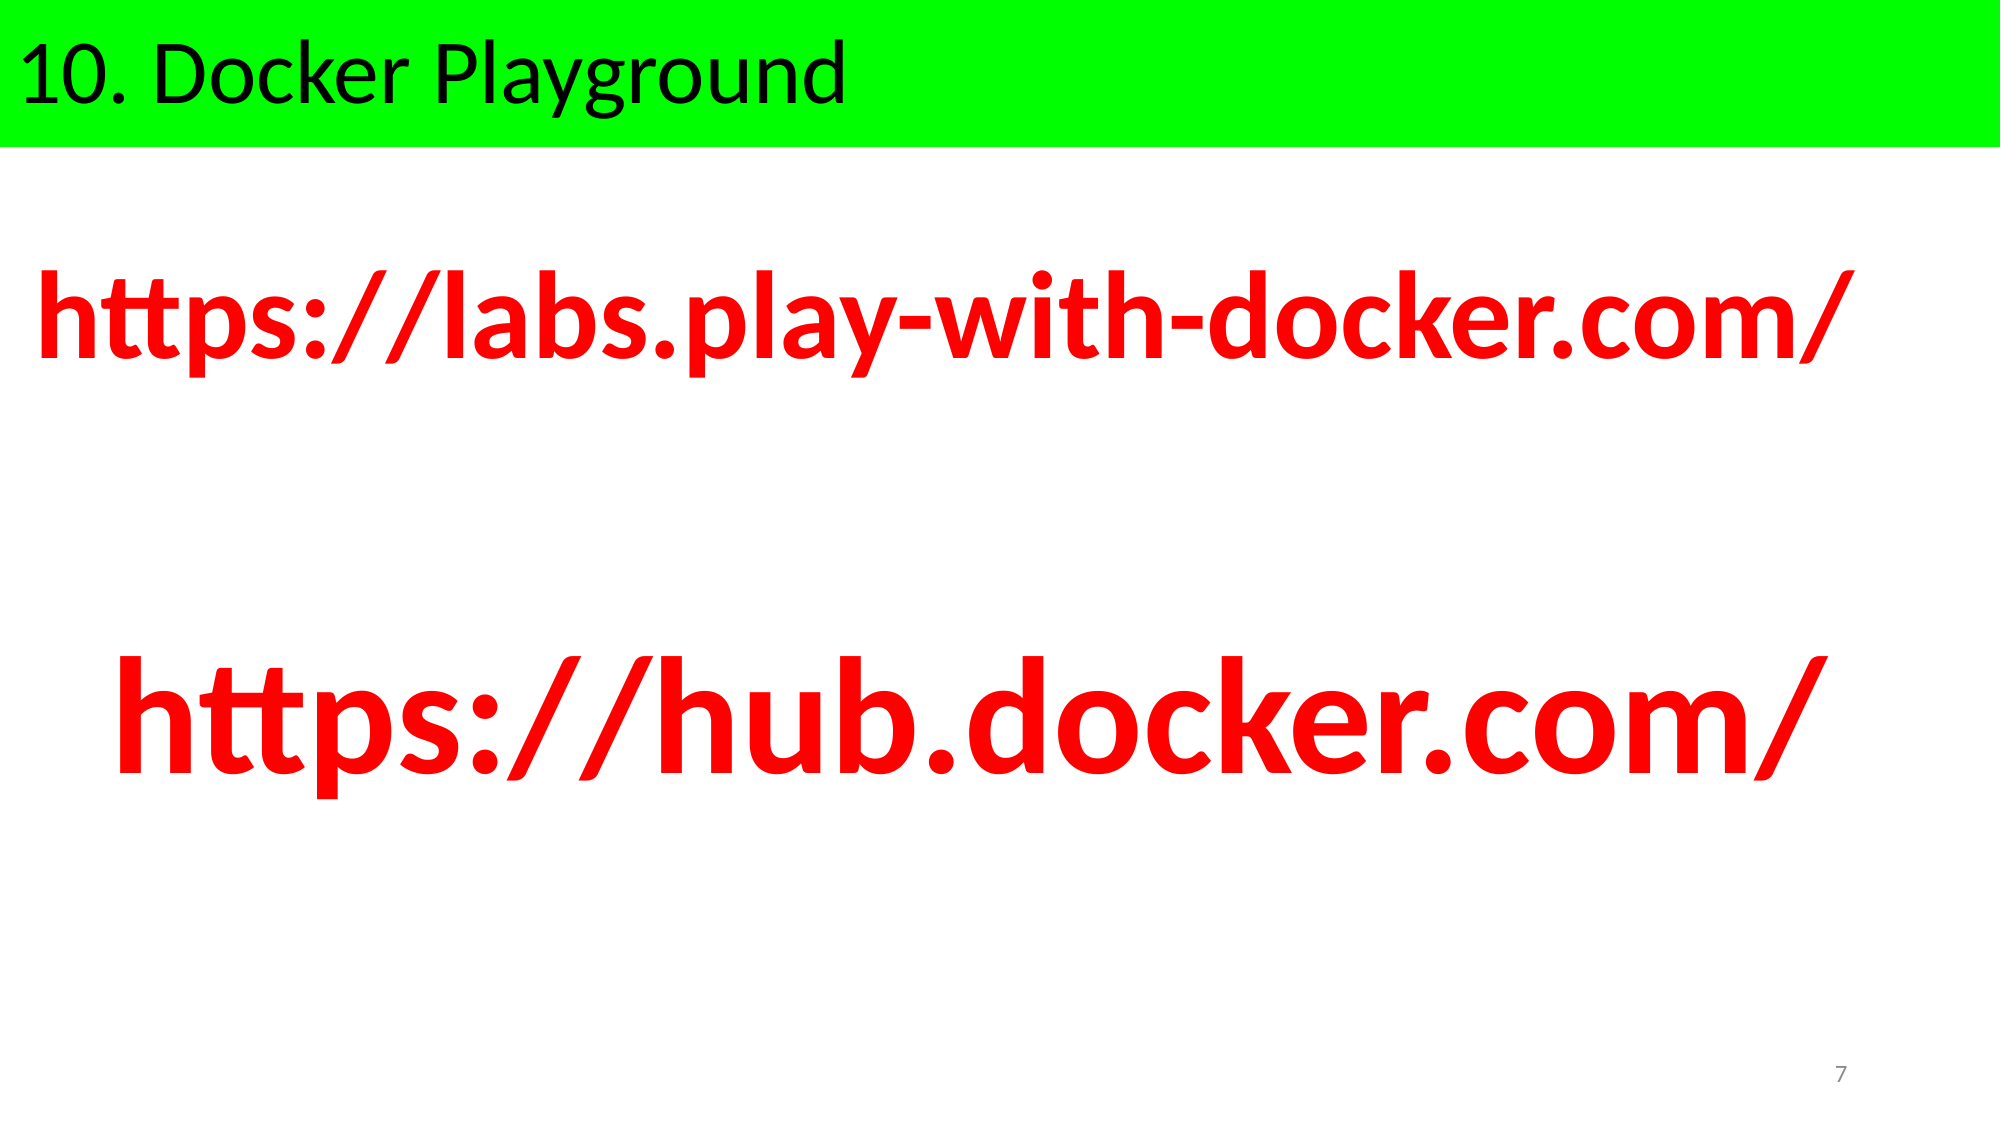

# 10. Docker Playground
https://labs.play-with-docker.com/
https://hub.docker.com/
7